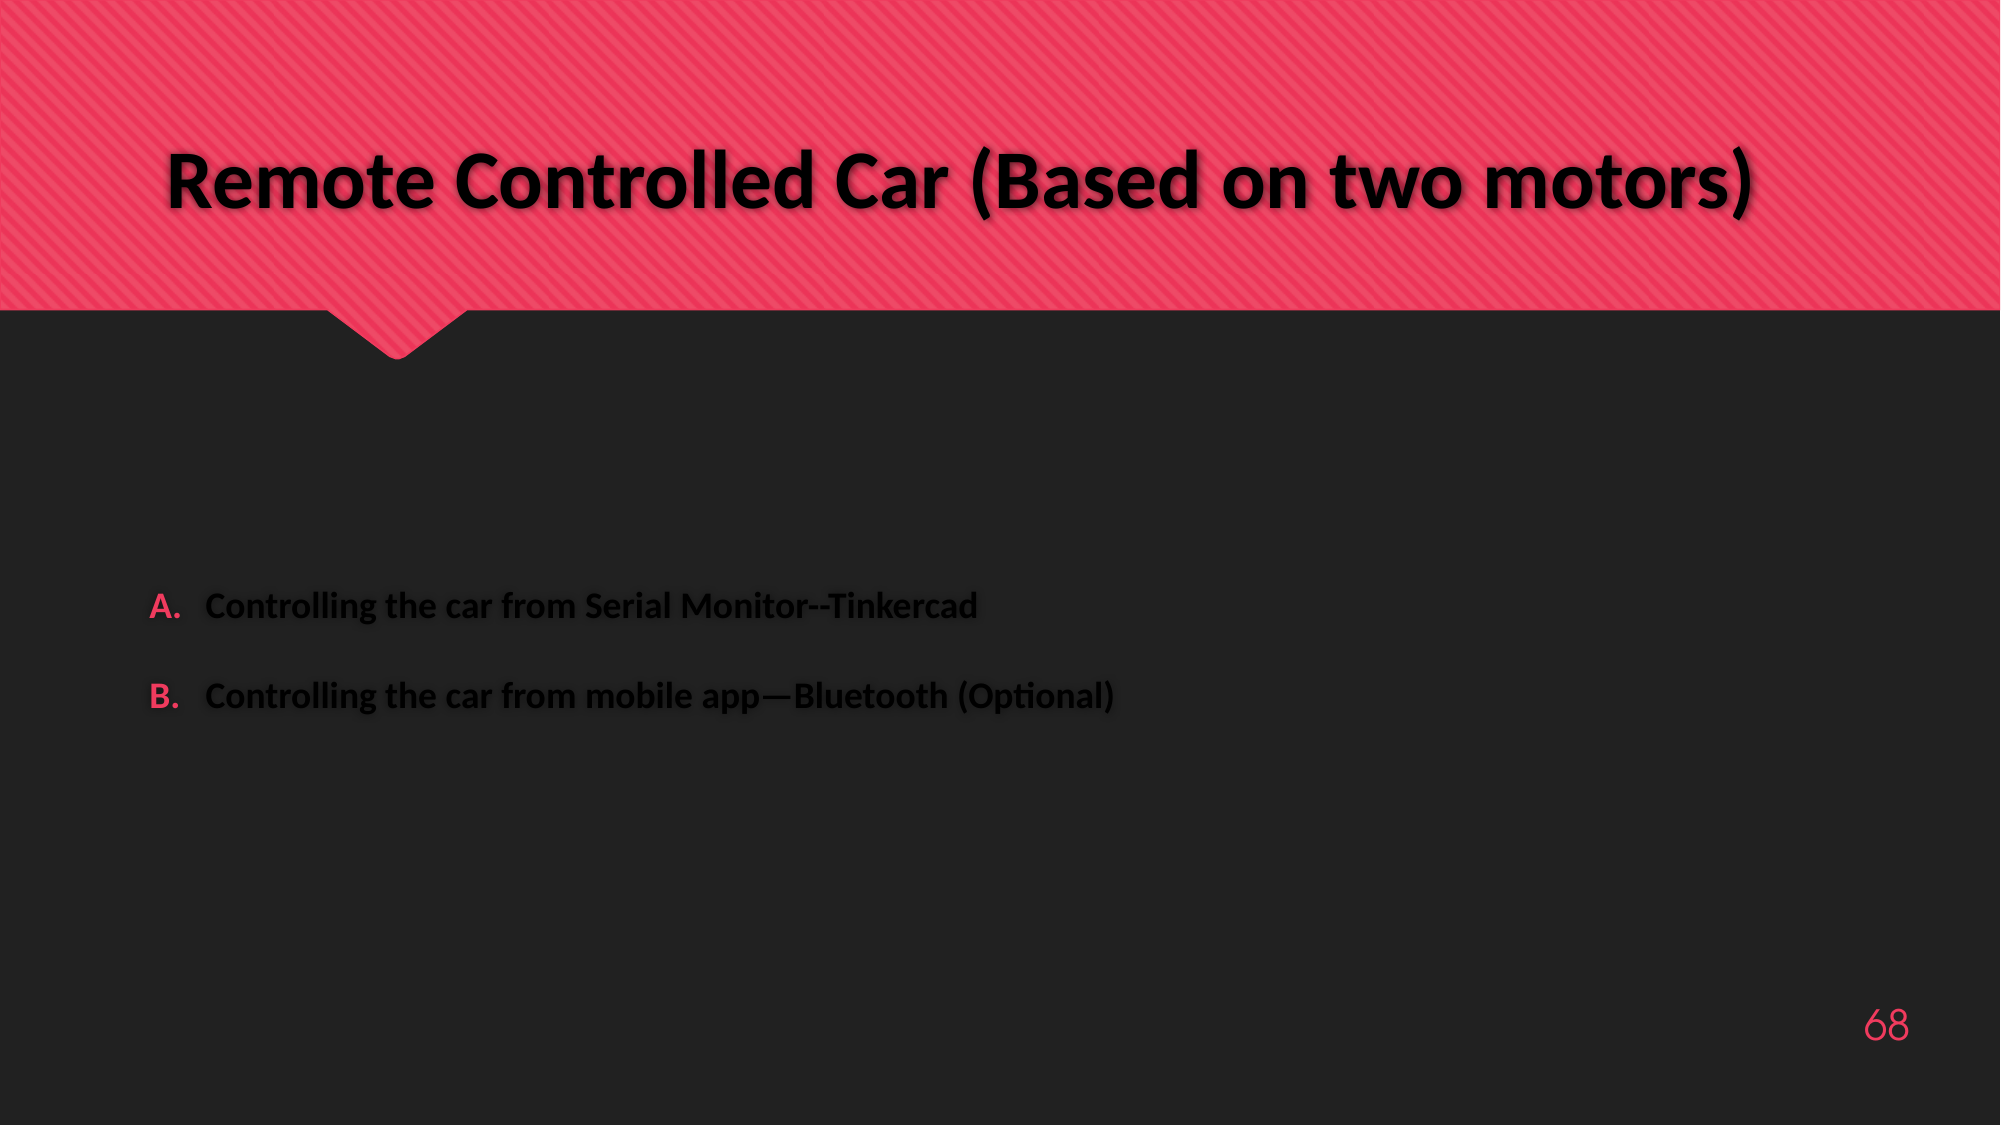

# Remote Controlled Car (Based on two motors)
Controlling the car from Serial Monitor--Tinkercad
Controlling the car from mobile app—Bluetooth (Optional)

68